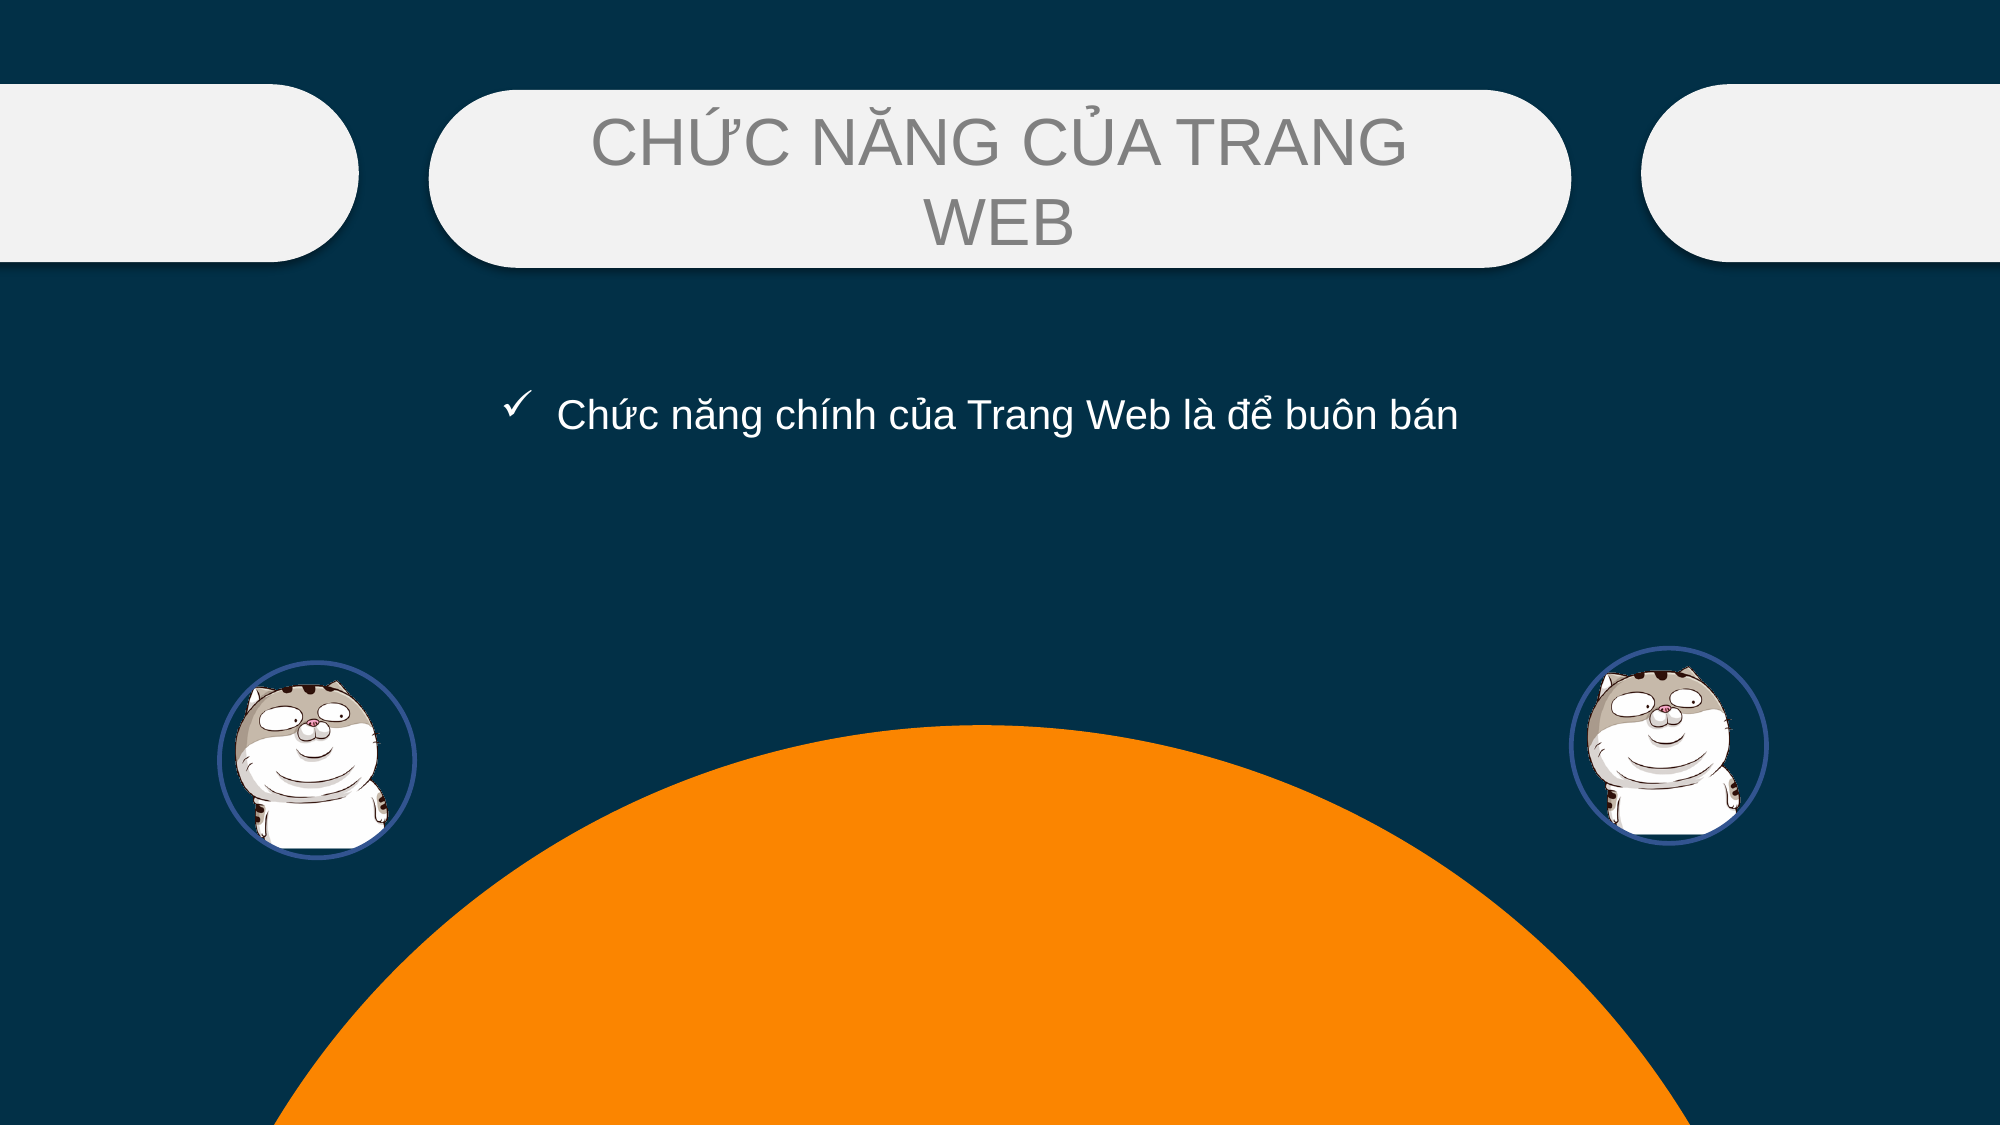

Nội dung 2
Nội dung 4
CHỨC NĂNG CỦA TRANG
WEB
Nội dung 1
Chức năng chính của Trang Web là để buôn bán